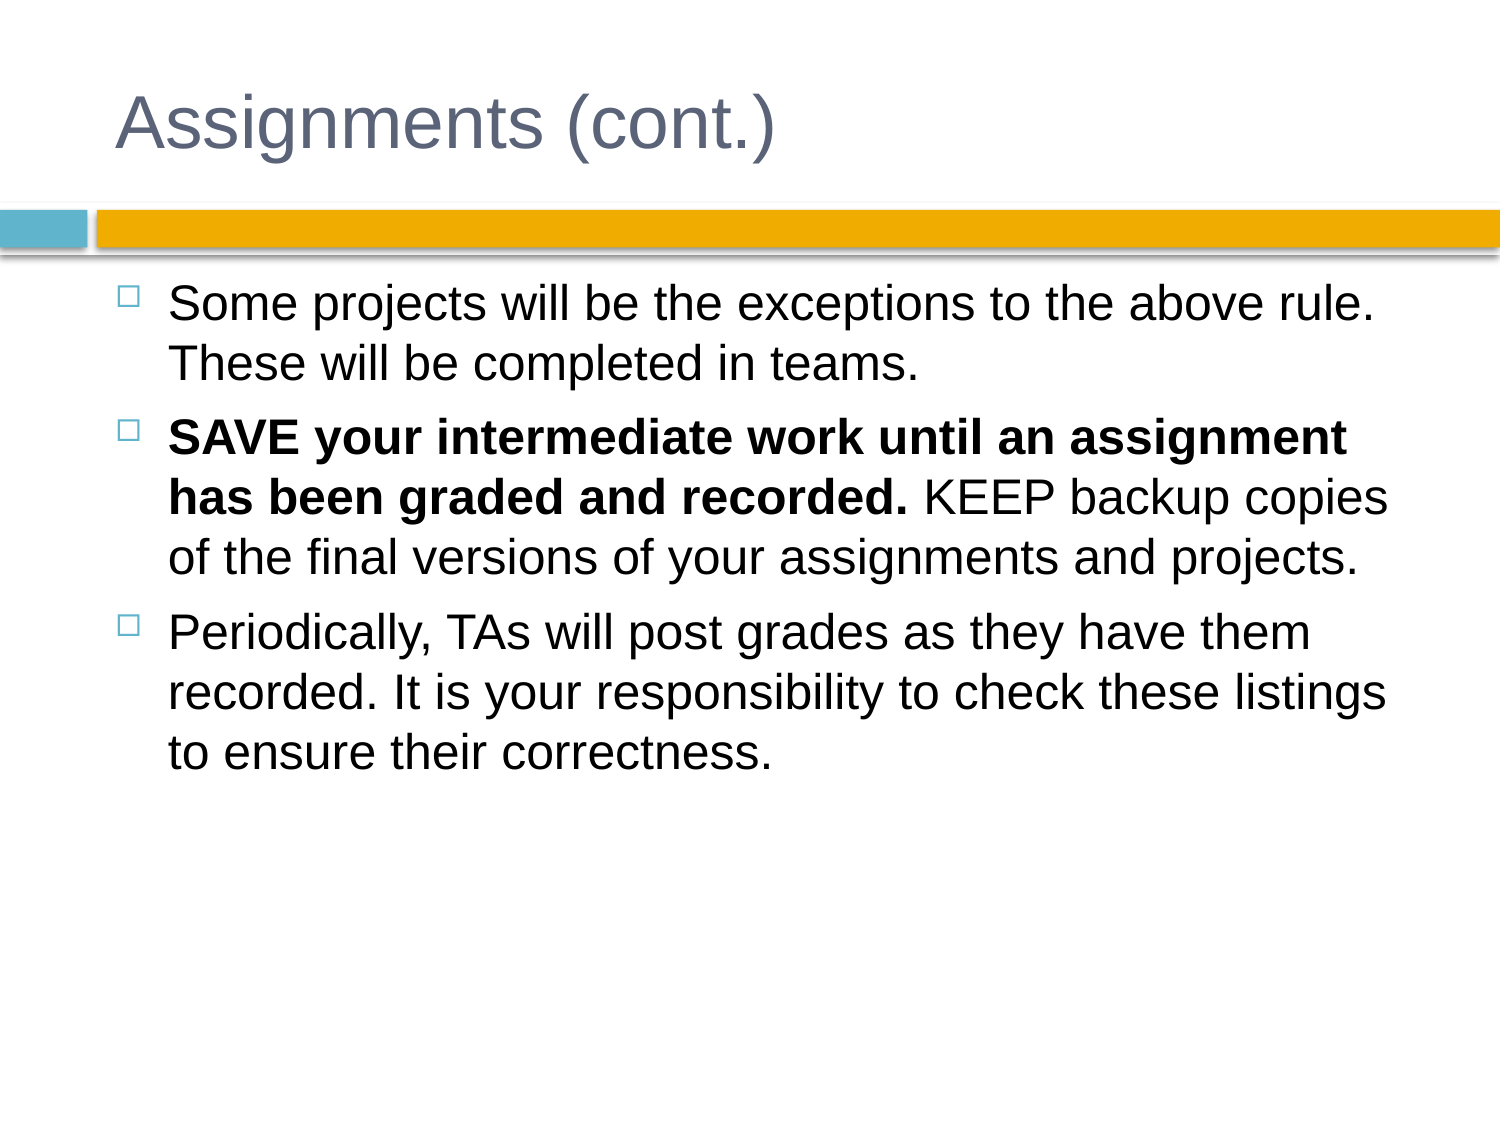

# Assignments (cont.)
Some projects will be the exceptions to the above rule. These will be completed in teams.
SAVE your intermediate work until an assignment has been graded and recorded. KEEP backup copies of the final versions of your assignments and projects.
Periodically, TAs will post grades as they have them recorded. It is your responsibility to check these listings to ensure their correctness.